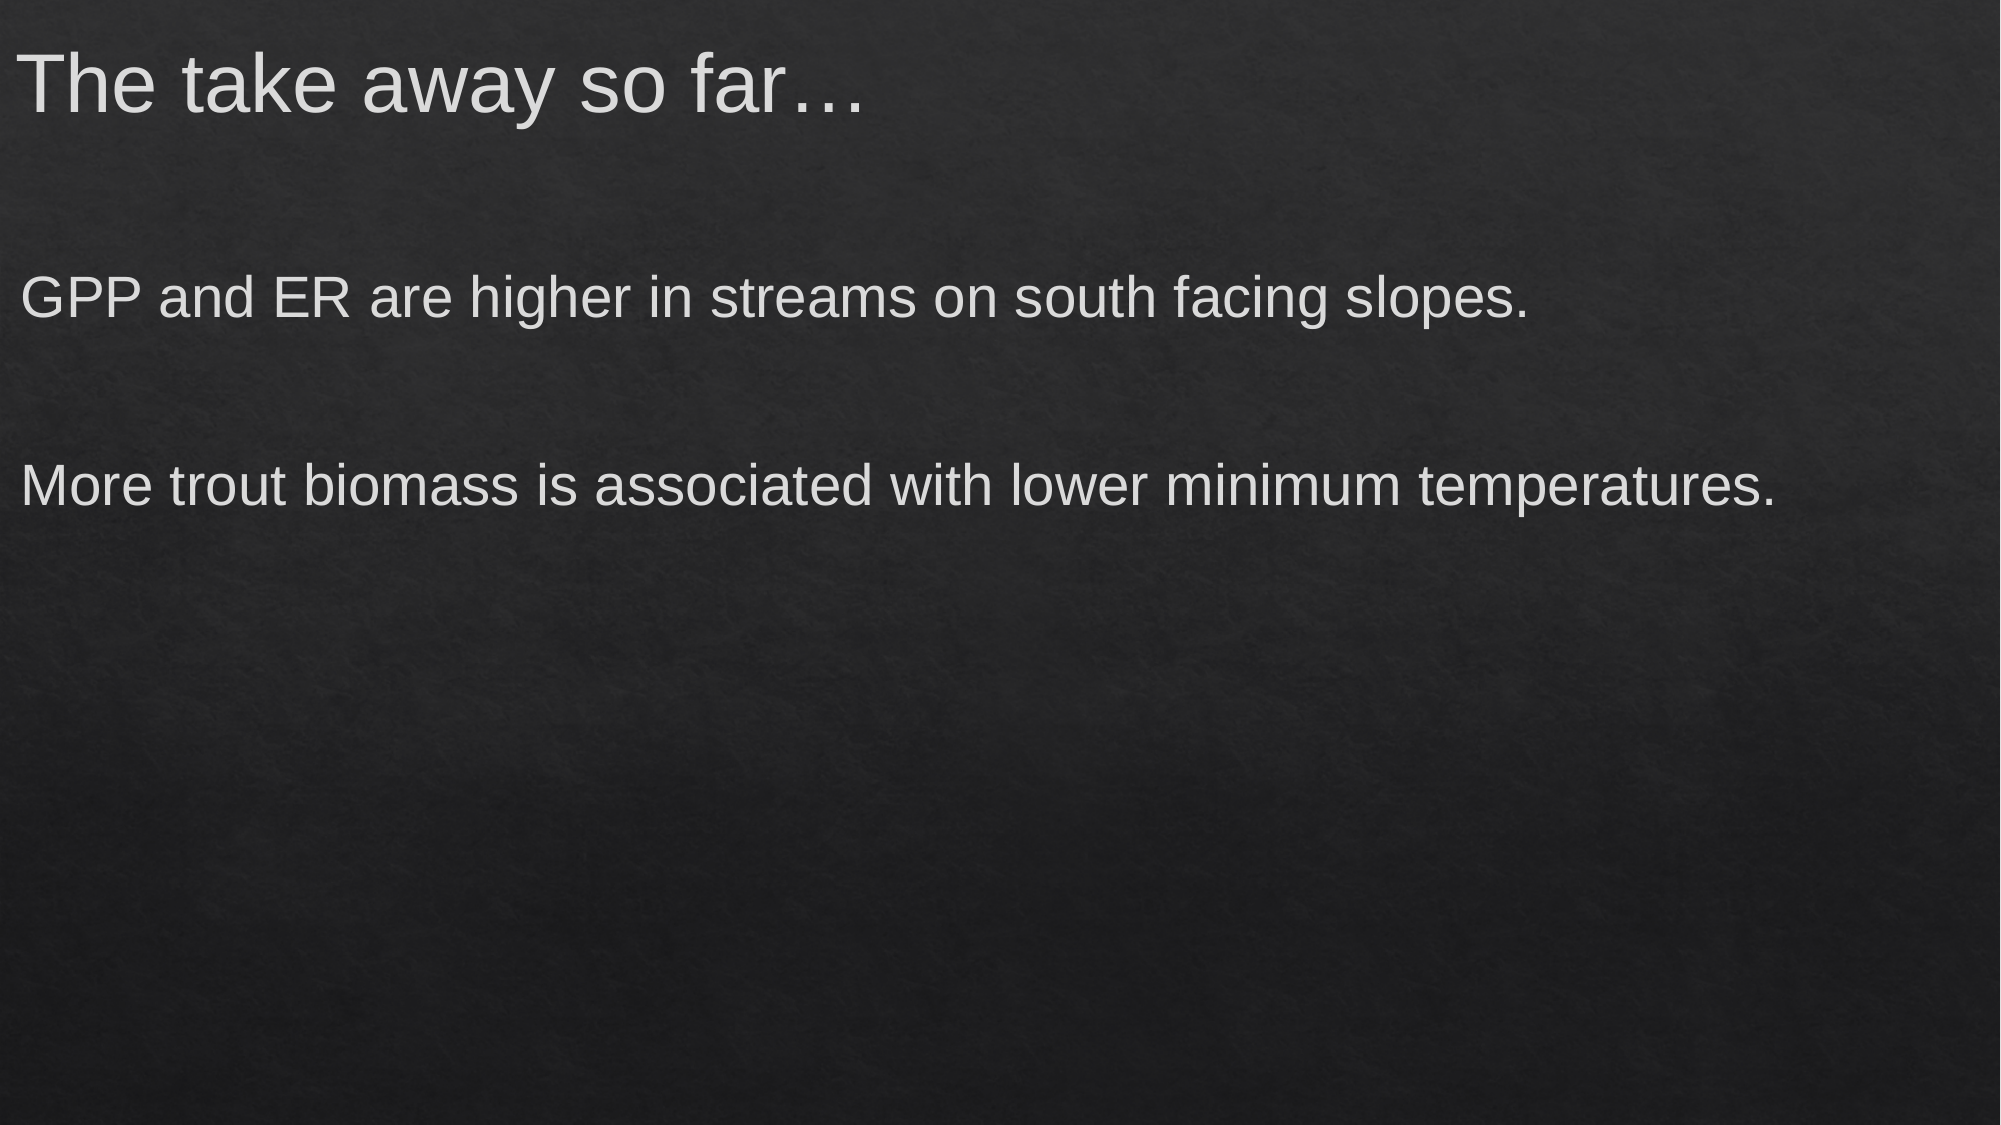

The take away so far…
GPP and ER are higher in streams on south facing slopes.

More trout biomass is associated with lower minimum temperatures.